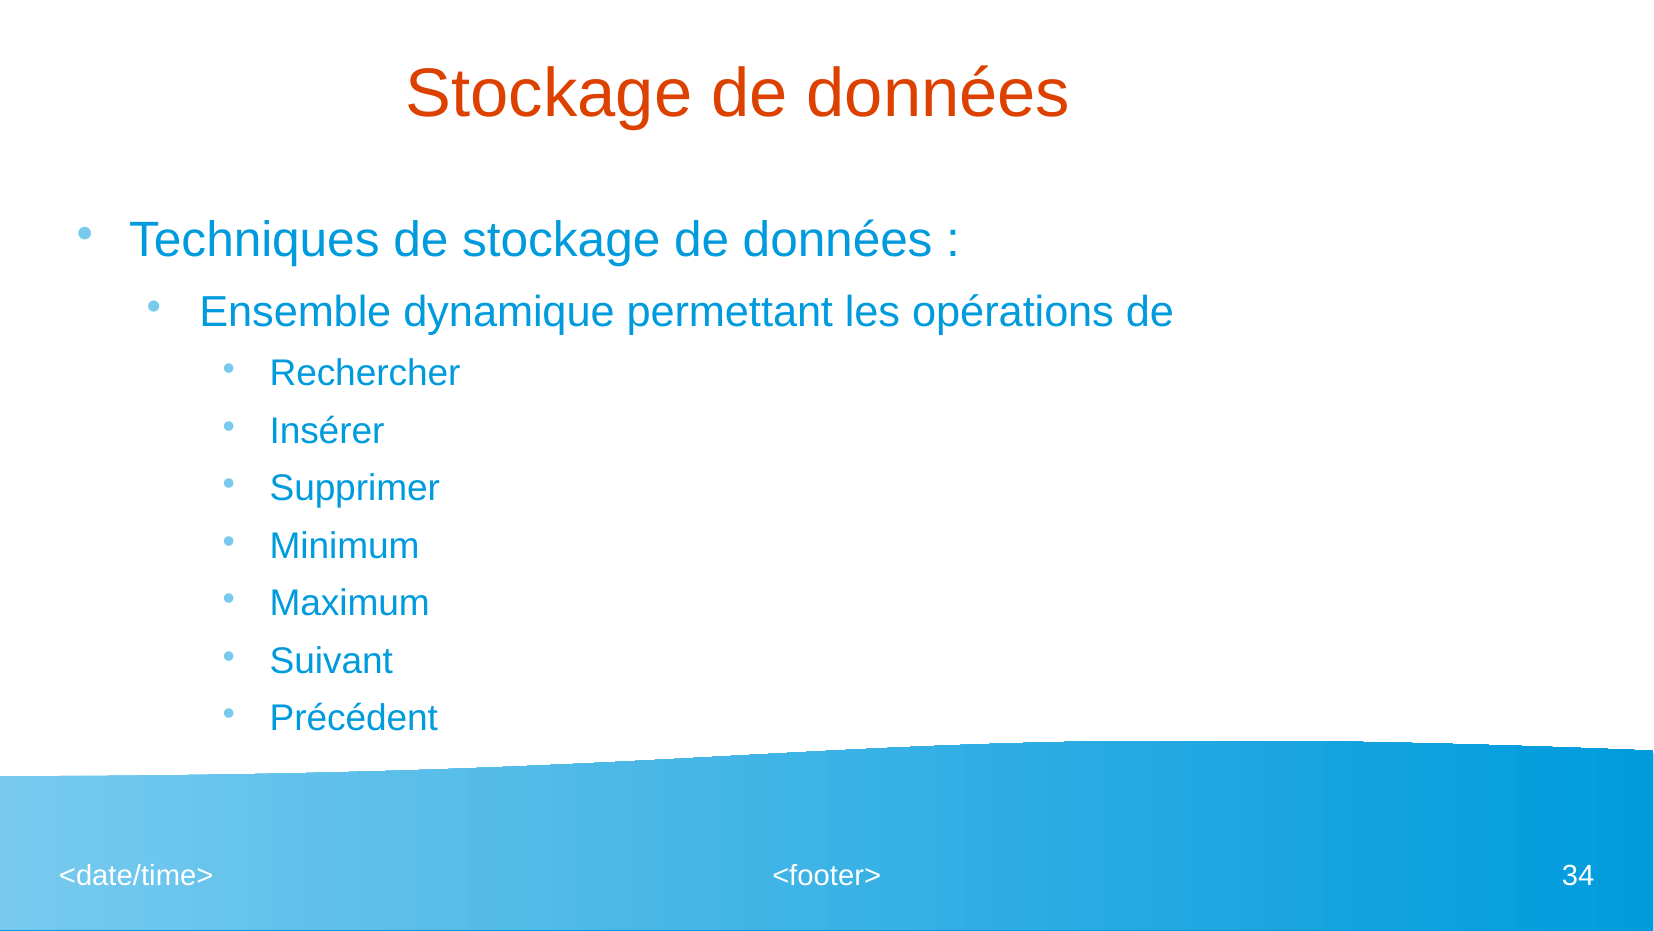

# Stockage de données
Techniques de stockage de données :
Ensemble dynamique permettant les opérations de
Rechercher
Insérer
Supprimer
Minimum
Maximum
Suivant
Précédent